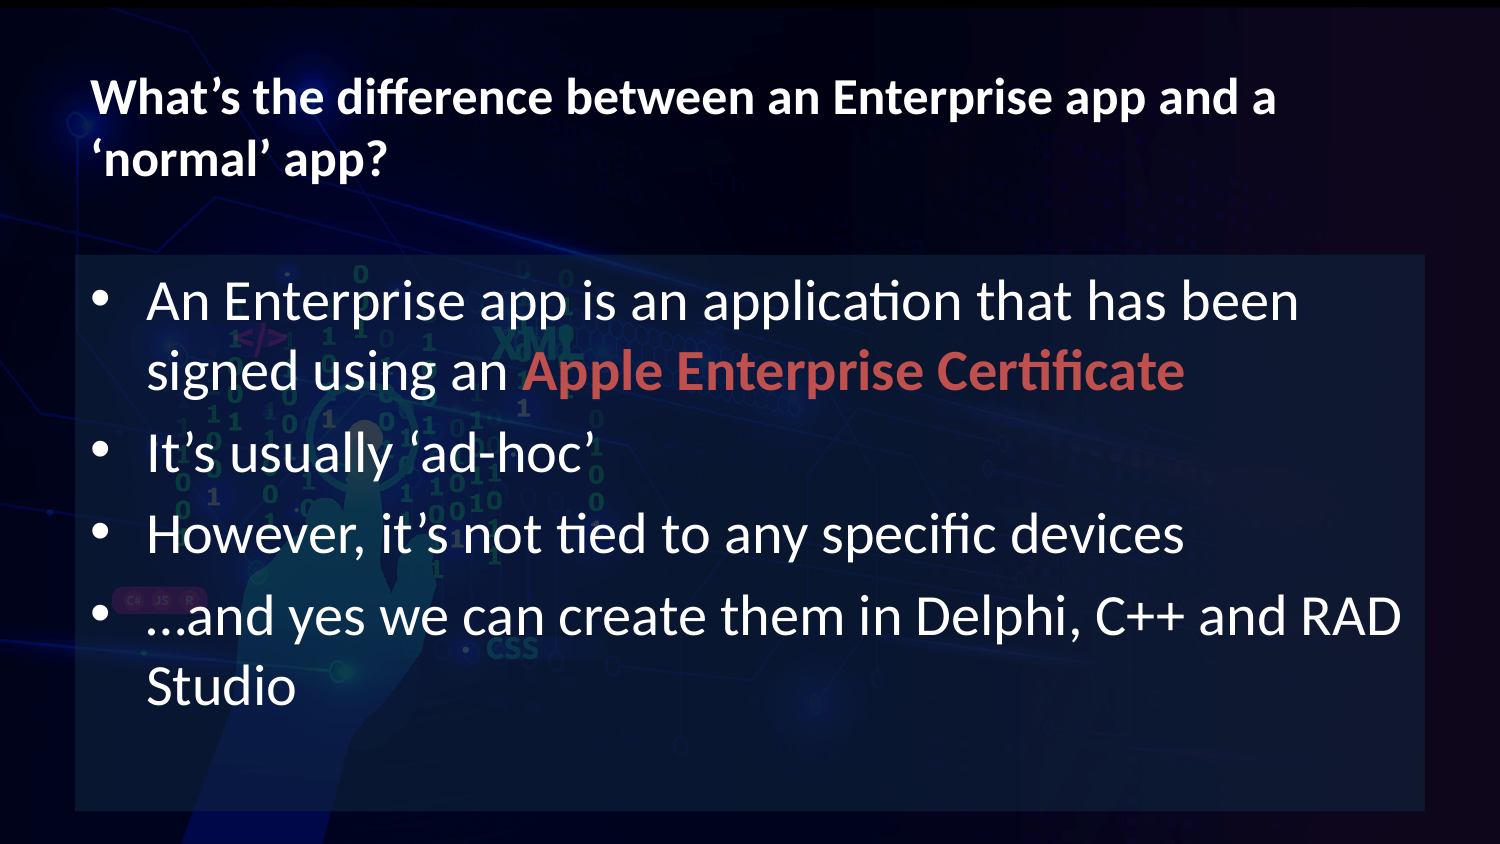

# What’s the difference between an Enterprise app and a ‘normal’ app?
An Enterprise app is an application that has been signed using an Apple Enterprise Certificate
It’s usually ‘ad-hoc’
However, it’s not tied to any specific devices
…and yes we can create them in Delphi, C++ and RAD Studio